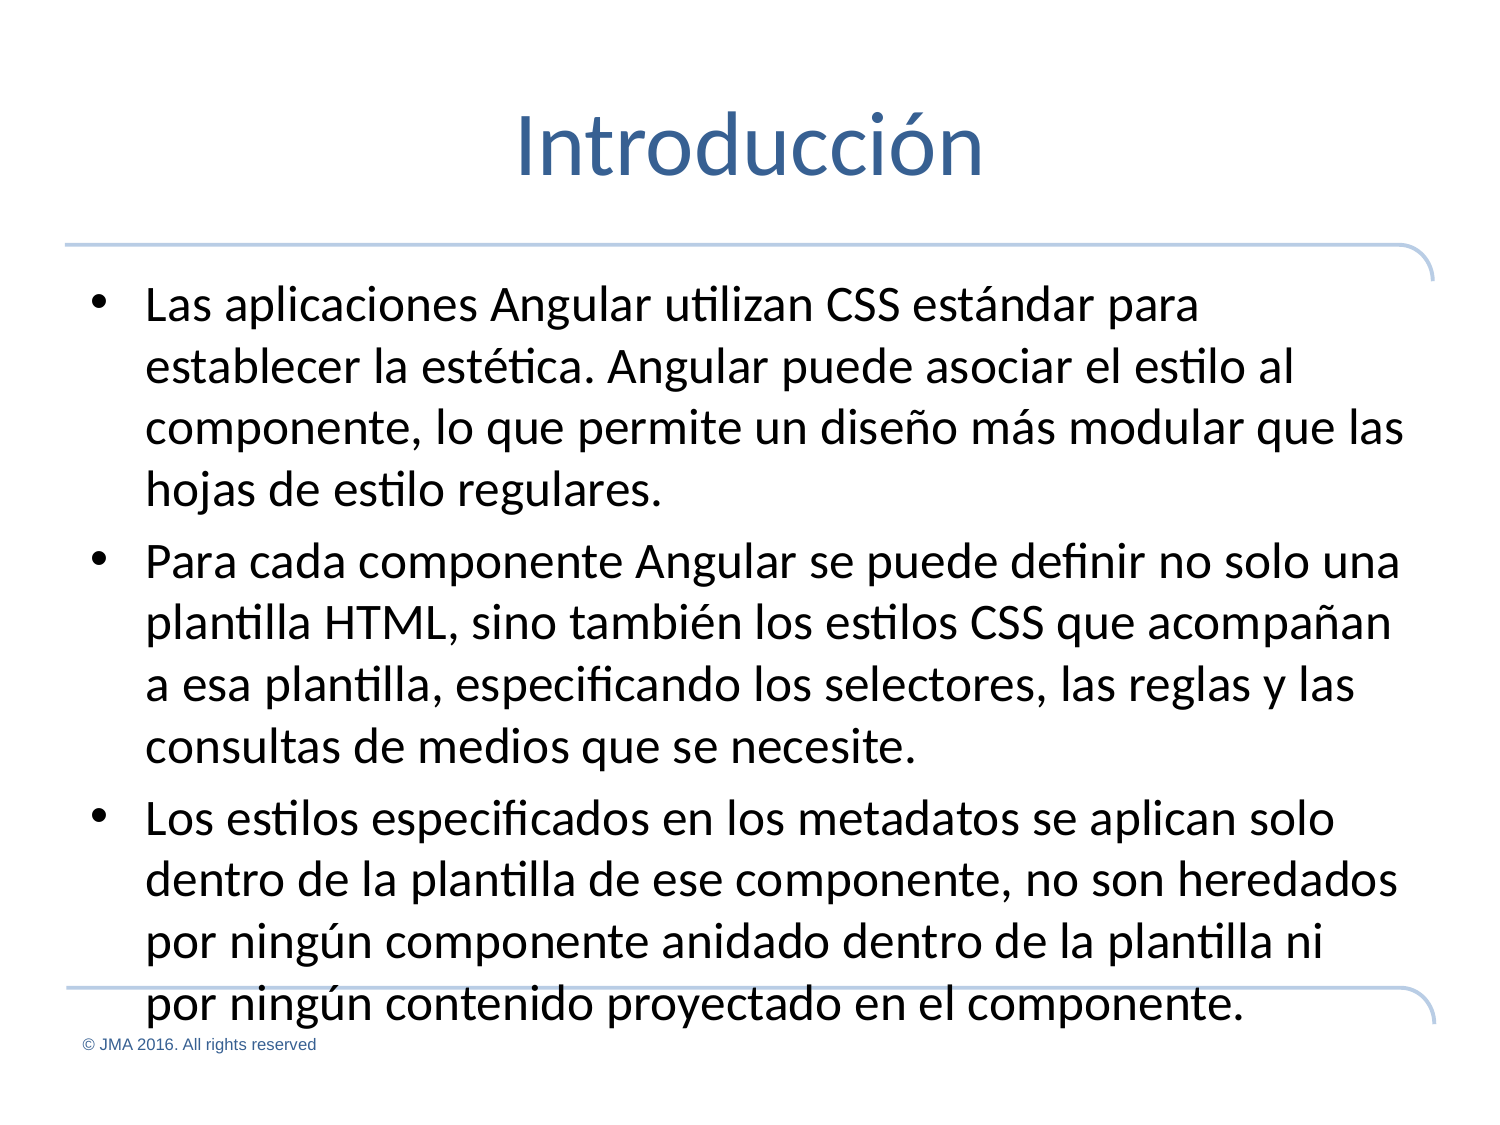

# Introducción
Las aplicaciones Angular utilizan CSS estándar para establecer la estética. Angular puede asociar el estilo al componente, lo que permite un diseño más modular que las hojas de estilo regulares.
Para cada componente Angular se puede definir no solo una plantilla HTML, sino también los estilos CSS que acompañan a esa plantilla, especificando los selectores, las reglas y las consultas de medios que se necesite.
Los estilos especificados en los metadatos se aplican solo dentro de la plantilla de ese componente, no son heredados por ningún componente anidado dentro de la plantilla ni por ningún contenido proyectado en el componente.